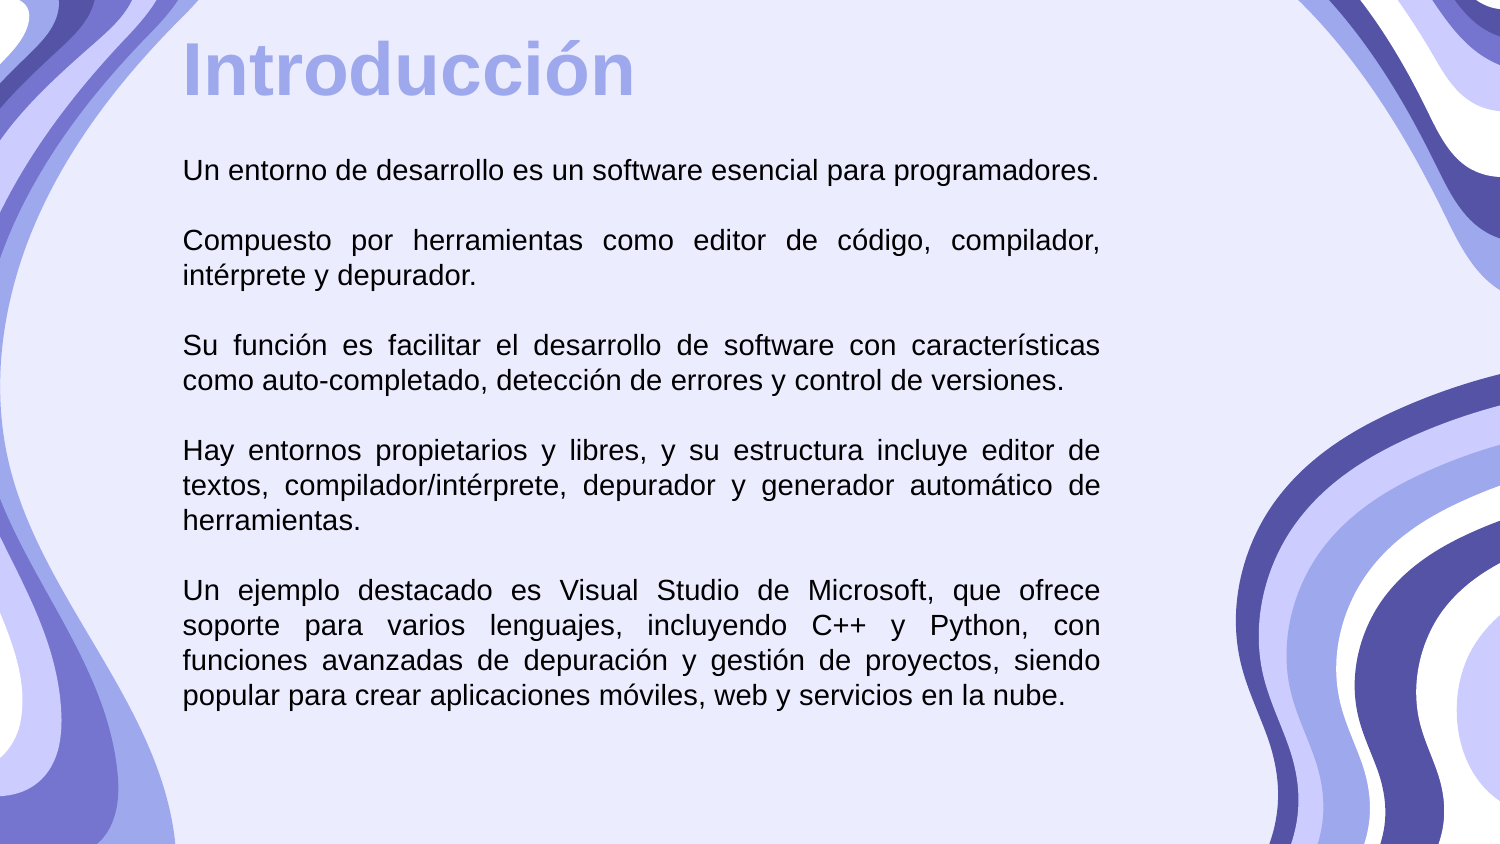

Introducción
Un entorno de desarrollo es un software esencial para programadores.

Compuesto por herramientas como editor de código, compilador, intérprete y depurador.

Su función es facilitar el desarrollo de software con características como auto-completado, detección de errores y control de versiones.

Hay entornos propietarios y libres, y su estructura incluye editor de textos, compilador/intérprete, depurador y generador automático de herramientas.

Un ejemplo destacado es Visual Studio de Microsoft, que ofrece soporte para varios lenguajes, incluyendo C++ y Python, con funciones avanzadas de depuración y gestión de proyectos, siendo popular para crear aplicaciones móviles, web y servicios en la nube.